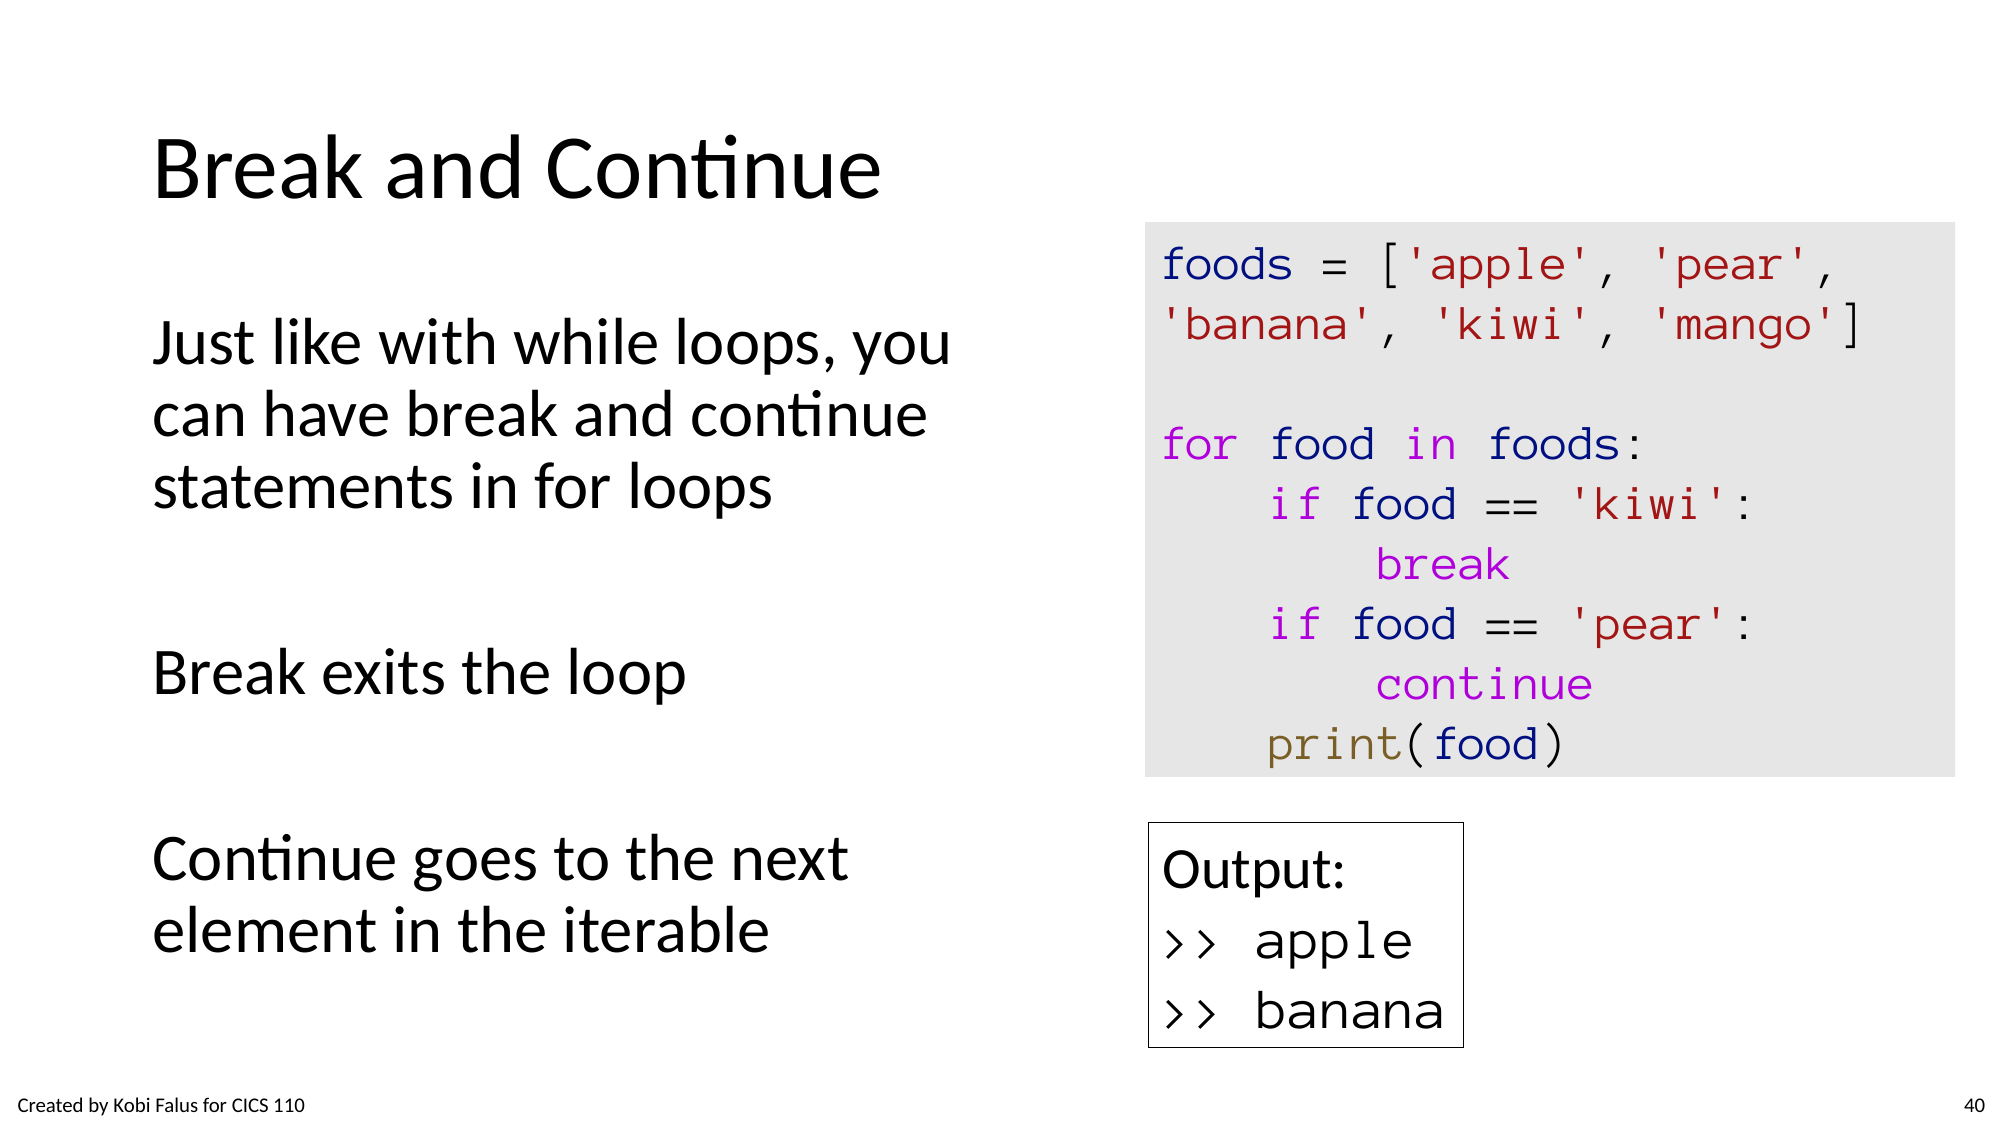

# Break and Continue
foods = ['apple', 'pear',
'banana', 'kiwi', 'mango']
for food in foods:
    if food == 'kiwi':
        break
    if food == 'pear':
        continue
    print(food)
Just like with while loops, you can have break and continue statements in for loops

Break exits the loop

Continue goes to the next element in the iterable
Output:
>> apple
>> banana